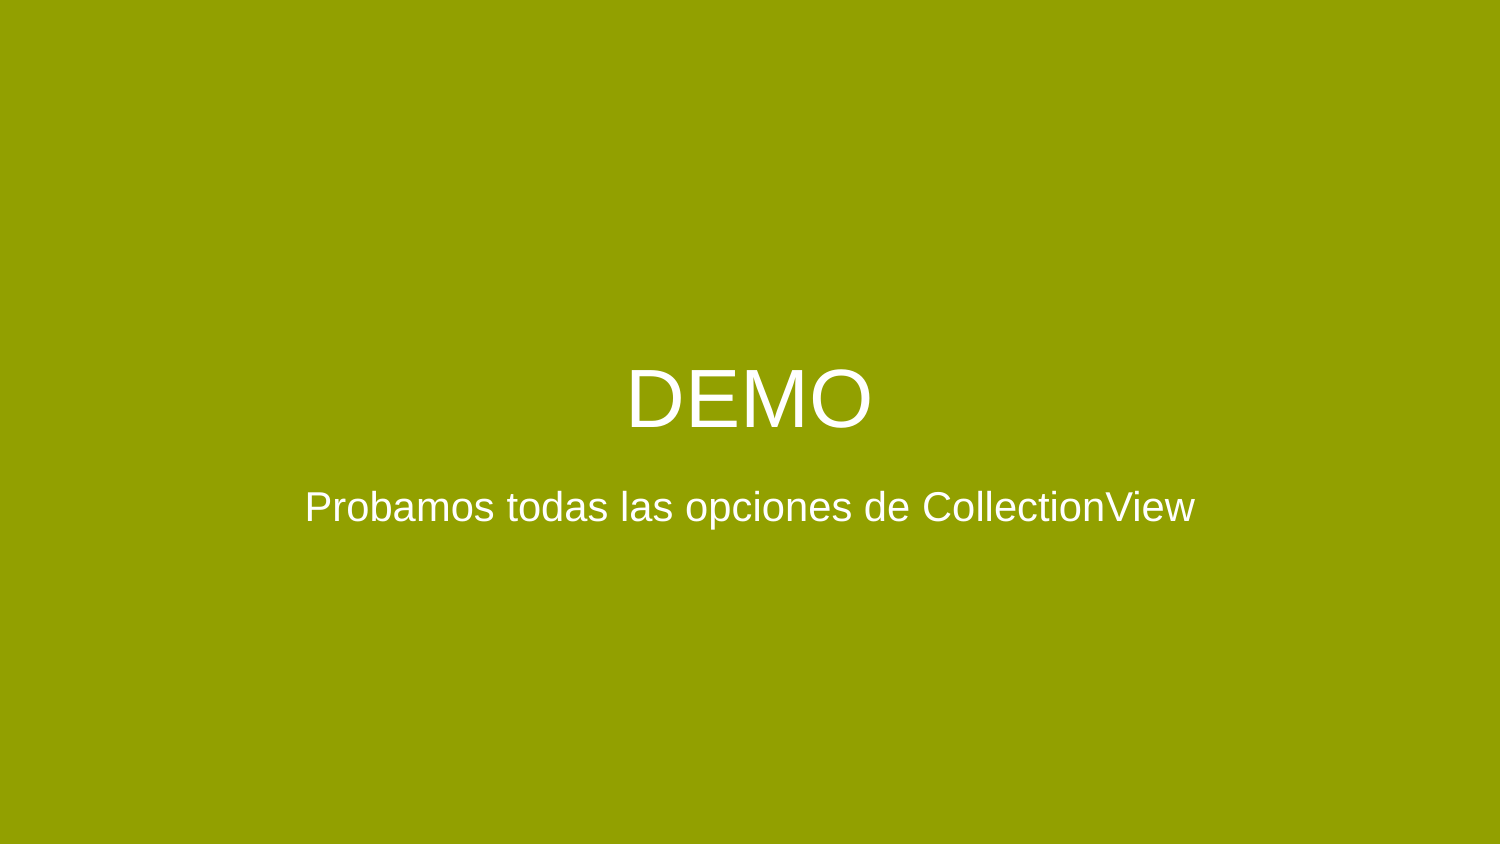

# DEMO
Probamos todas las opciones de CollectionView